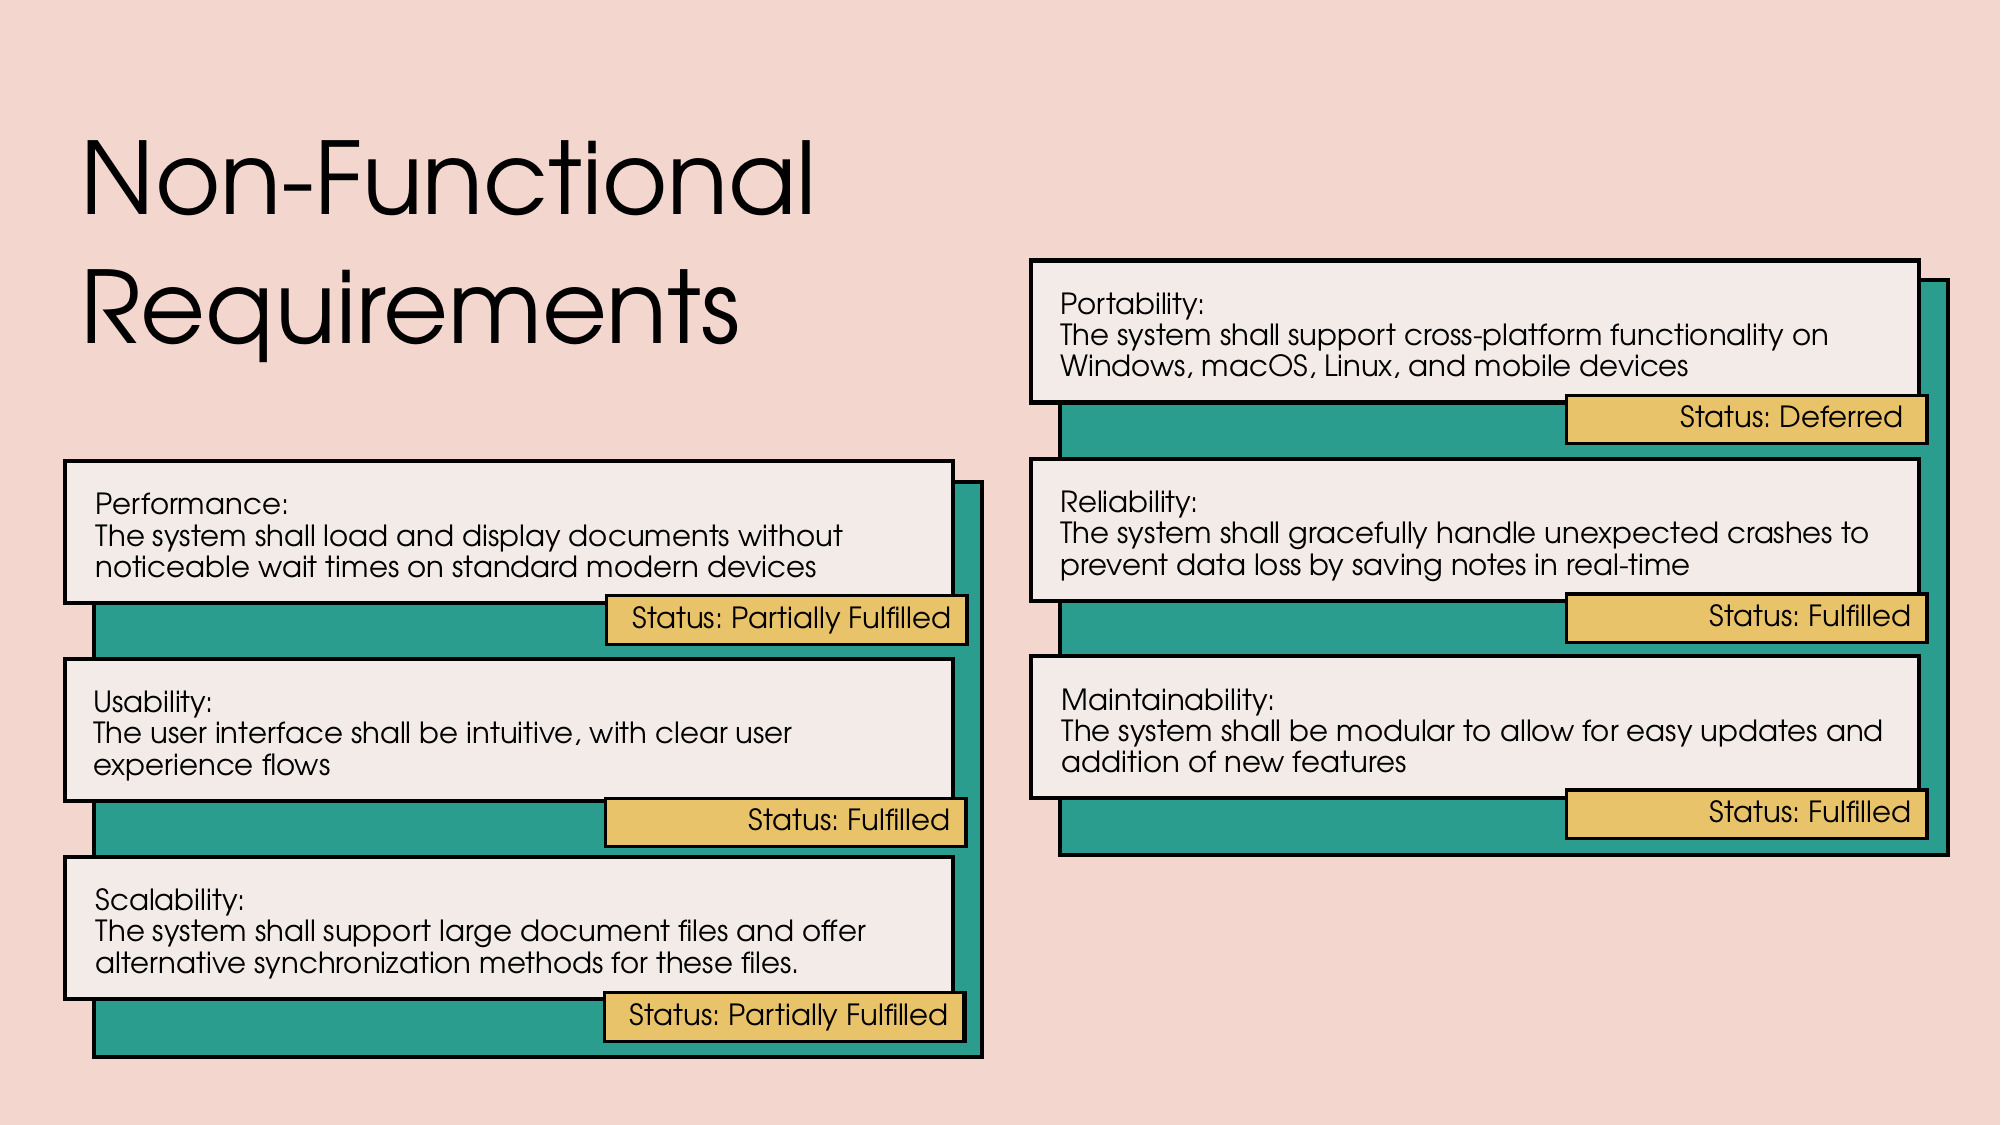

Non-Functional
Requirements
Portability:
The system shall support cross-platform functionality on Windows, macOS, Linux, and mobile devices
Status: Deferred
Reliability:
The system shall gracefully handle unexpected crashes to prevent data loss by saving notes in real-time
Performance:
The system shall load and display documents without noticeable wait times on standard modern devices
Status: Fulfilled

Status: Partially Fulfilled

Maintainability:
The system shall be modular to allow for easy updates and addition of new features
Usability:
The user interface shall be intuitive, with clear user experience flows
Status: Fulfilled

Status: Fulfilled

Scalability:
The system shall support large document files and offer alternative synchronization methods for these files.
Status: Partially Fulfilled